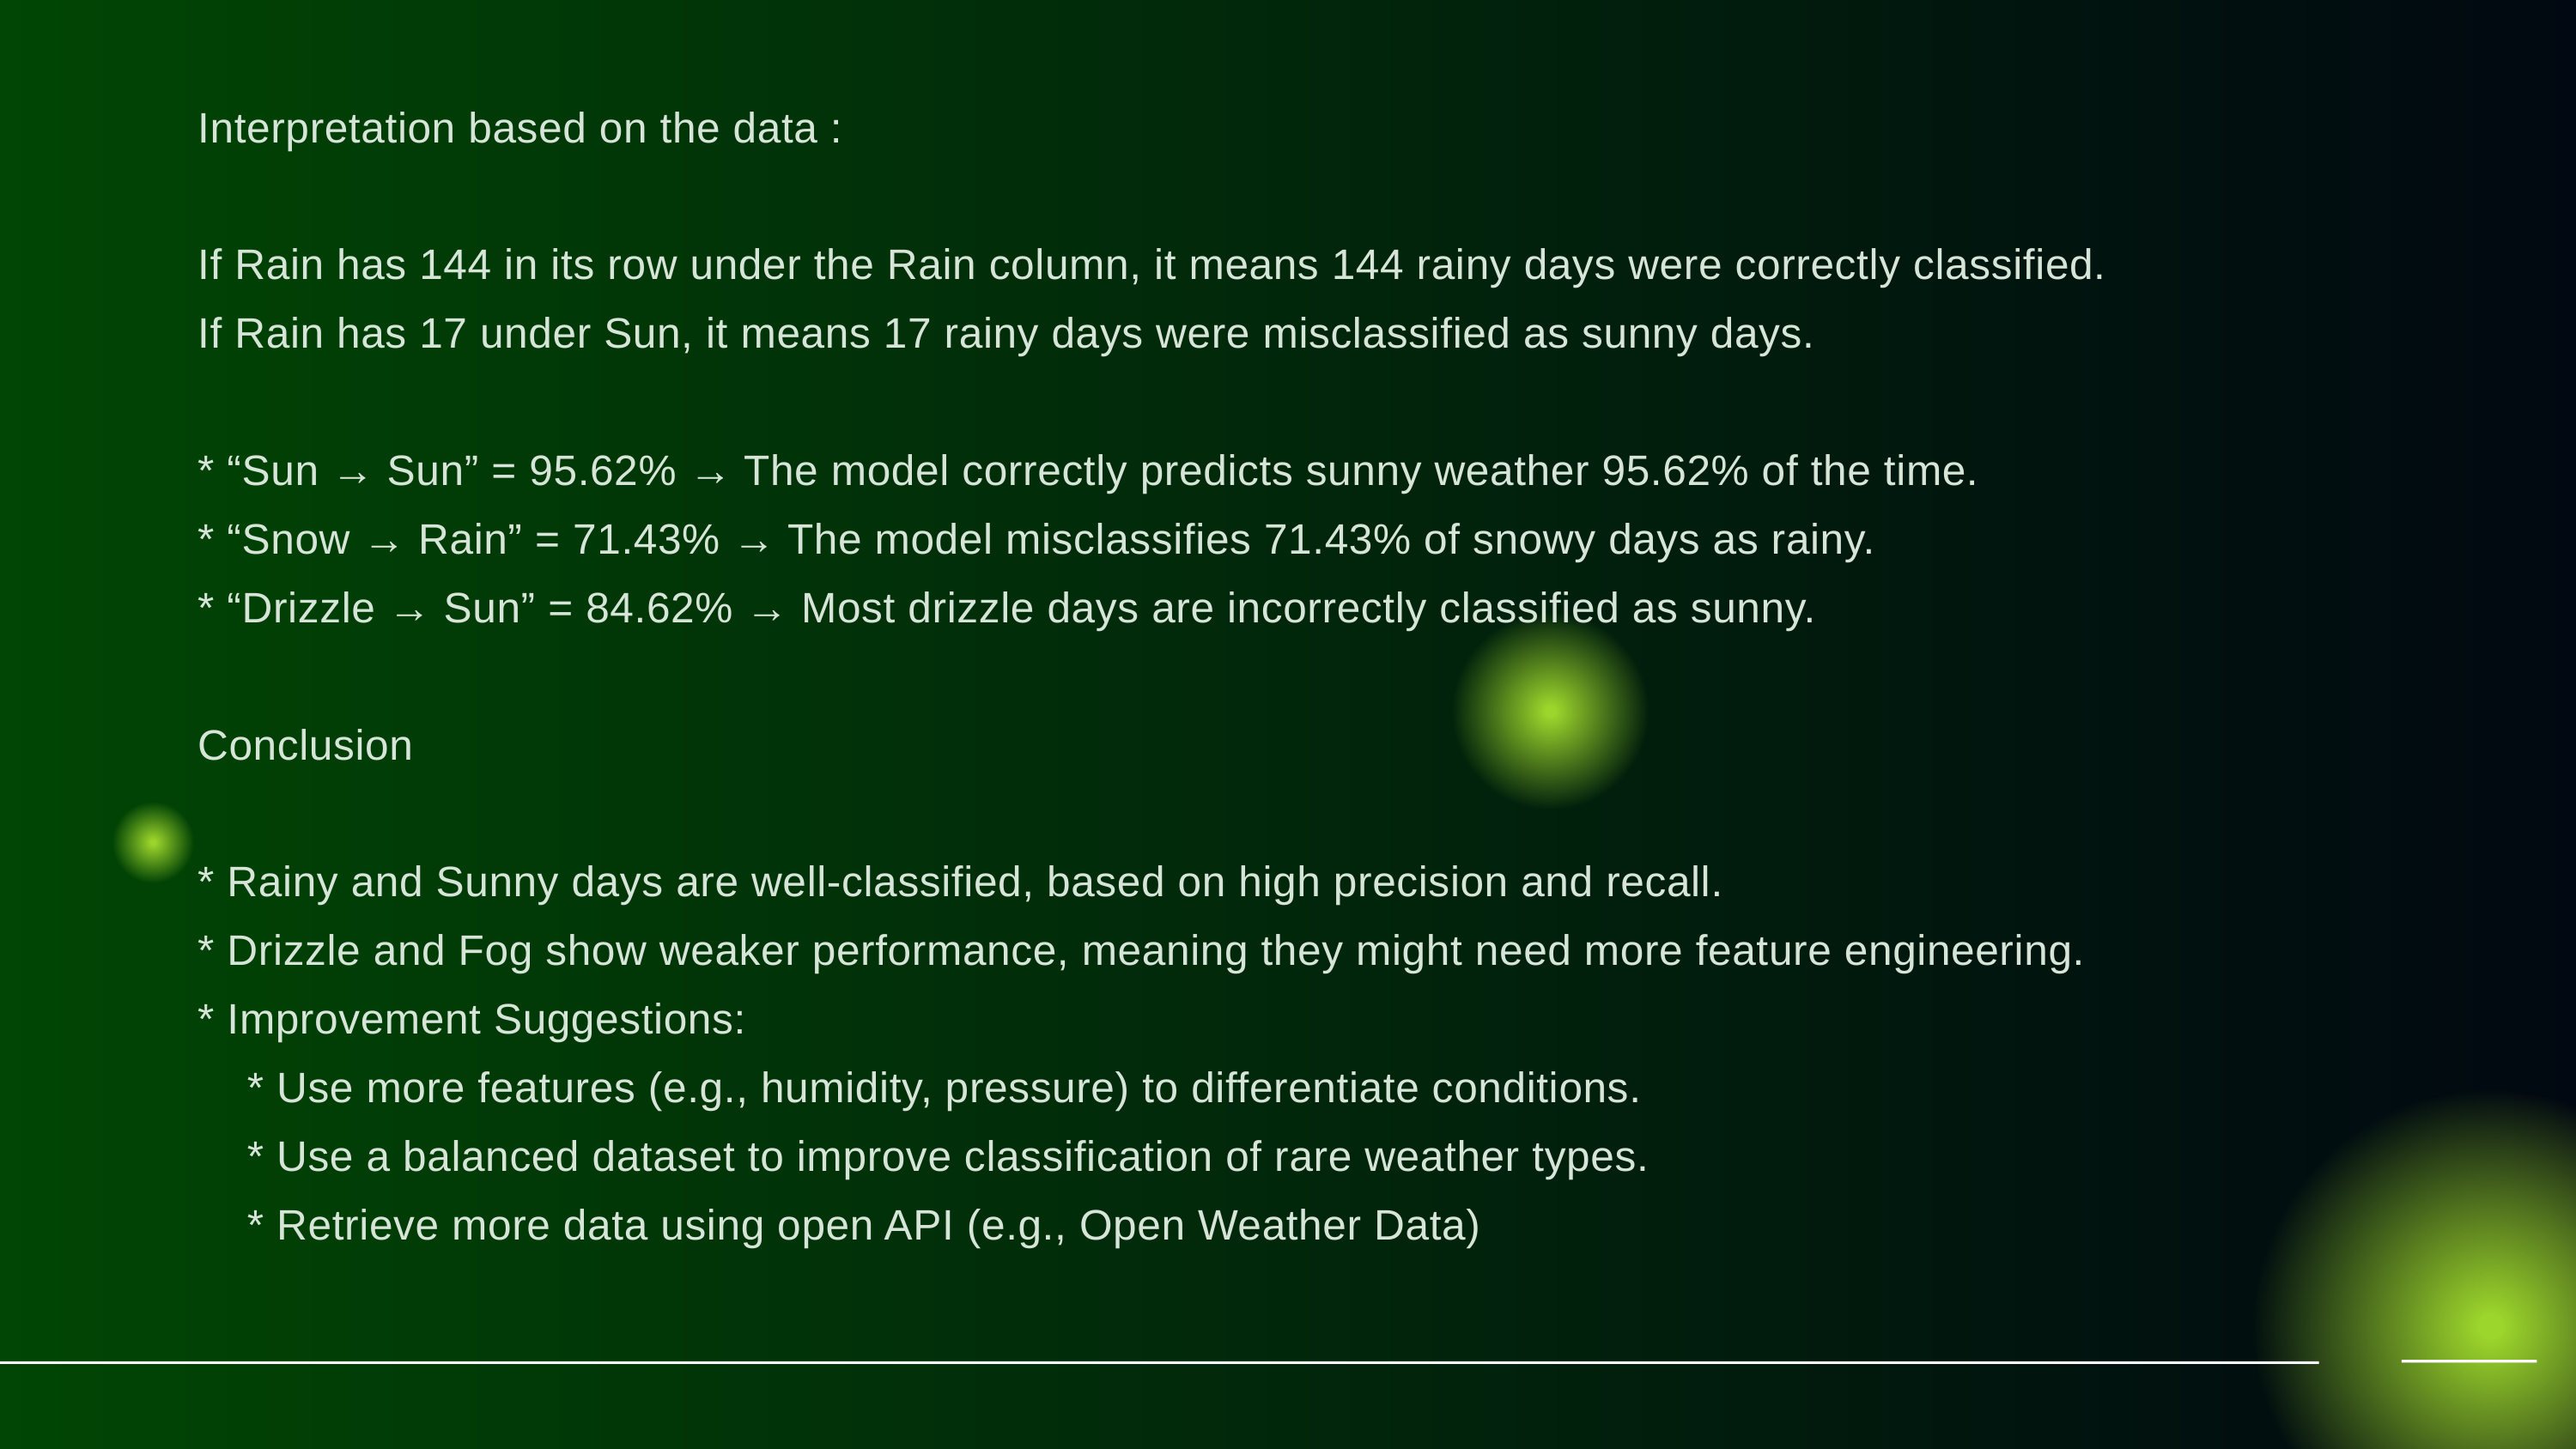

Interpretation based on the data :

If Rain has 144 in its row under the Rain column, it means 144 rainy days were correctly classified.
If Rain has 17 under Sun, it means 17 rainy days were misclassified as sunny days.

* “Sun → Sun” = 95.62% → The model correctly predicts sunny weather 95.62% of the time.
* “Snow → Rain” = 71.43% → The model misclassifies 71.43% of snowy days as rainy.
* “Drizzle → Sun” = 84.62% → Most drizzle days are incorrectly classified as sunny.

Conclusion

* Rainy and Sunny days are well-classified, based on high precision and recall.
* Drizzle and Fog show weaker performance, meaning they might need more feature engineering.
* Improvement Suggestions:
    * Use more features (e.g., humidity, pressure) to differentiate conditions.
    * Use a balanced dataset to improve classification of rare weather types.
    * Retrieve more data using open API (e.g., Open Weather Data)